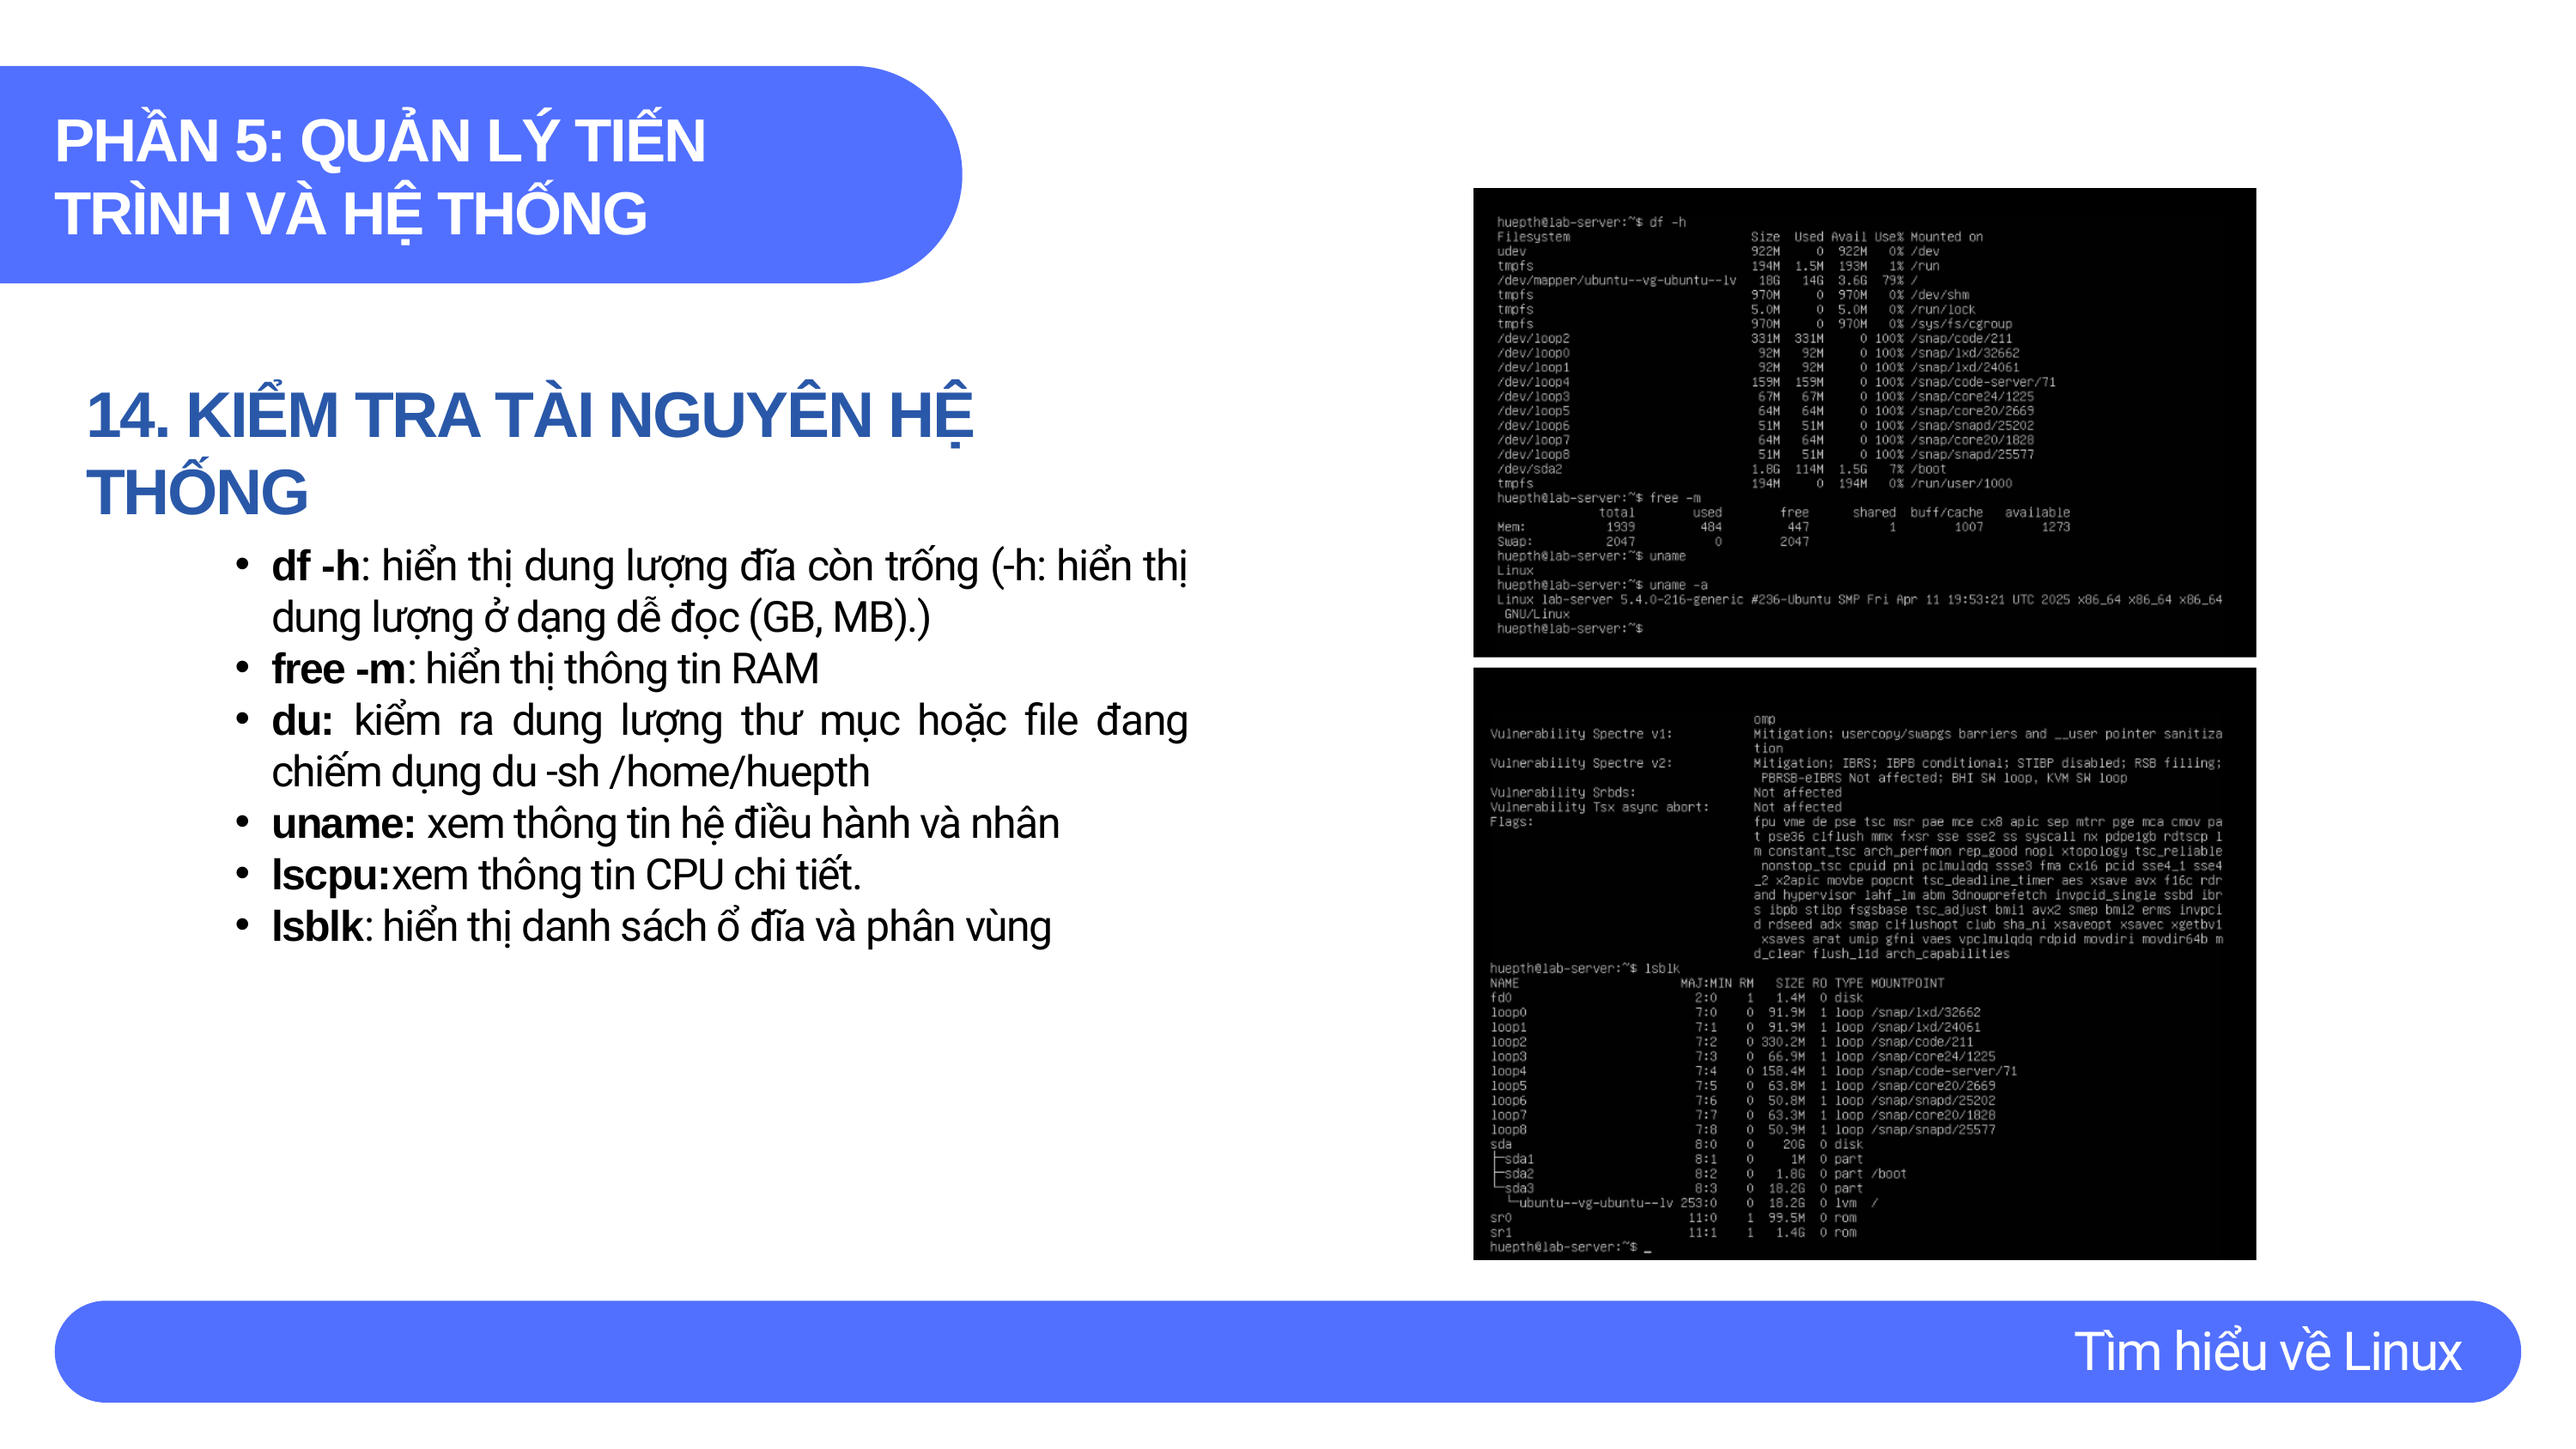

PHẦN 5: QUẢN LÝ TIẾN TRÌNH VÀ HỆ THỐNG

14. KIỂM TRA TÀI NGUYÊN HỆ THỐNG
df -h: hiển thị dung lượng đĩa còn trống (-h: hiển thị dung lượng ở dạng dễ đọc (GB, MB).)
free -m: hiển thị thông tin RAM
du: kiểm ra dung lượng thư mục hoặc file đang chiếm dụng du -sh /home/huepth
uname: xem thông tin hệ điều hành và nhân
lscpu:xem thông tin CPU chi tiết.
lsblk: hiển thị danh sách ổ đĩa và phân vùng

Tìm hiểu về Linux